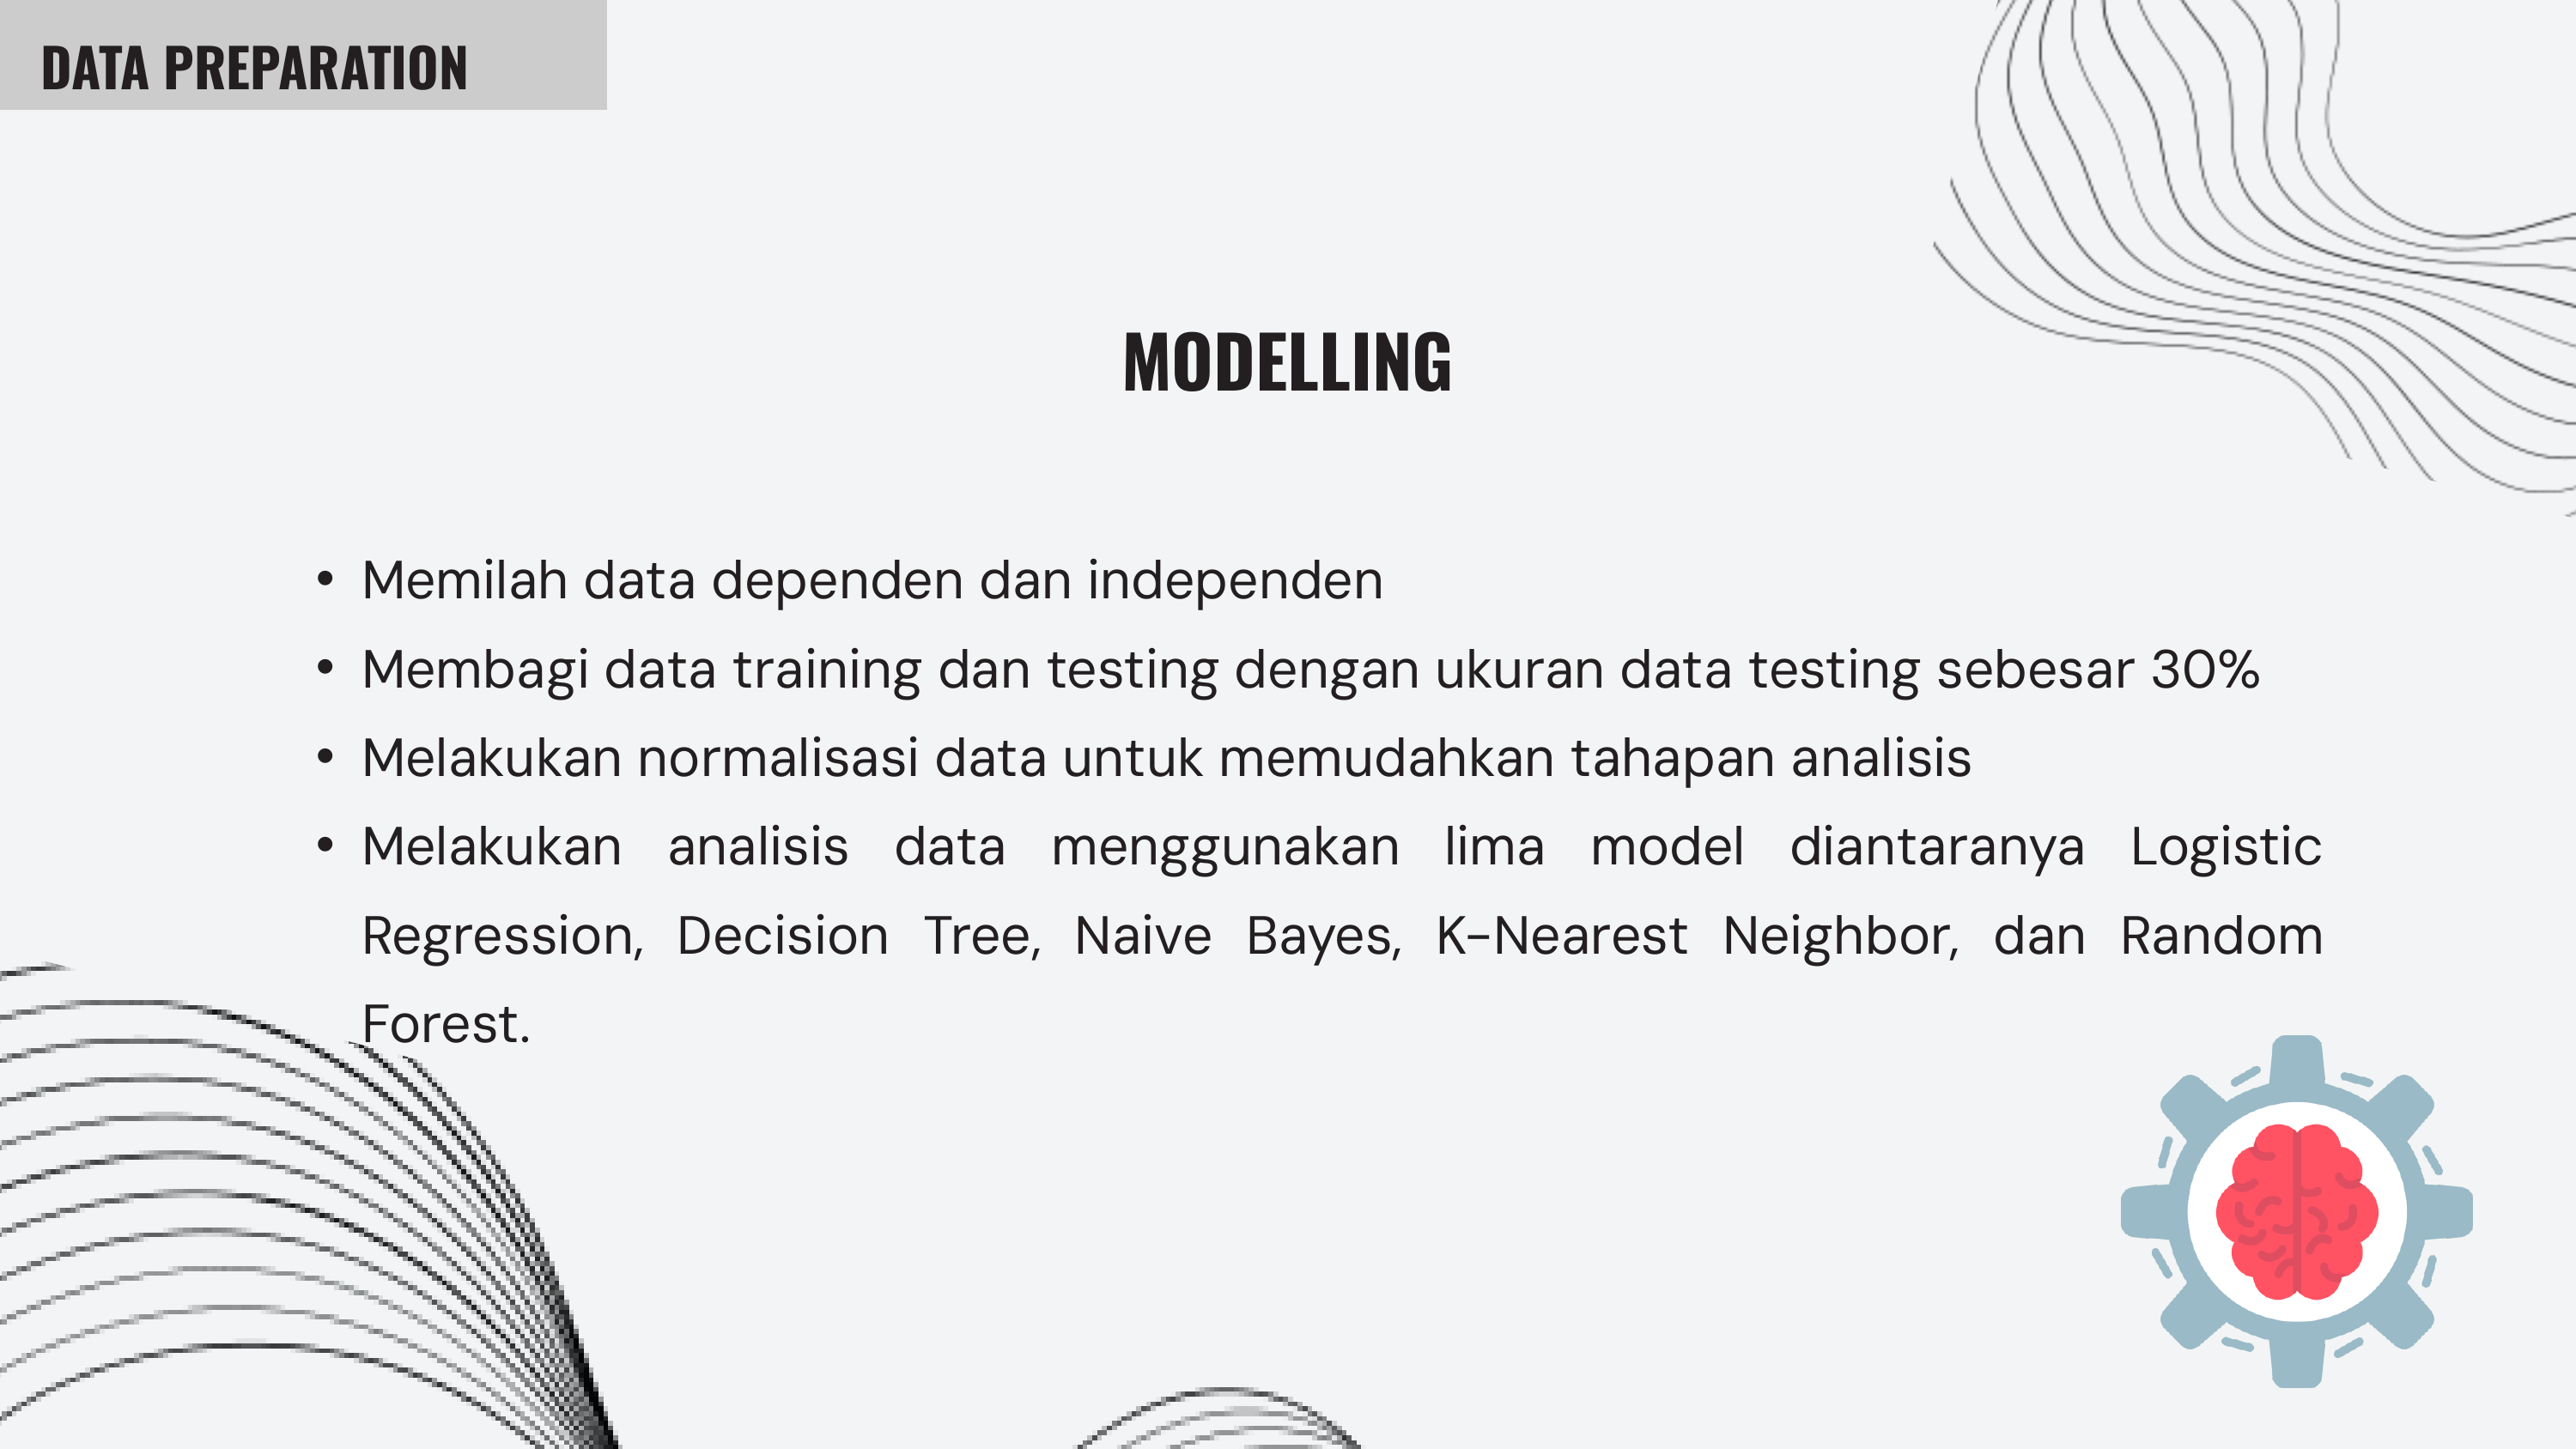

DATA PREPARATION
MODELLING
Memilah data dependen dan independen
Membagi data training dan testing dengan ukuran data testing sebesar 30%
Melakukan normalisasi data untuk memudahkan tahapan analisis
Melakukan analisis data menggunakan lima model diantaranya Logistic Regression, Decision Tree, Naive Bayes, K-Nearest Neighbor, dan Random Forest.